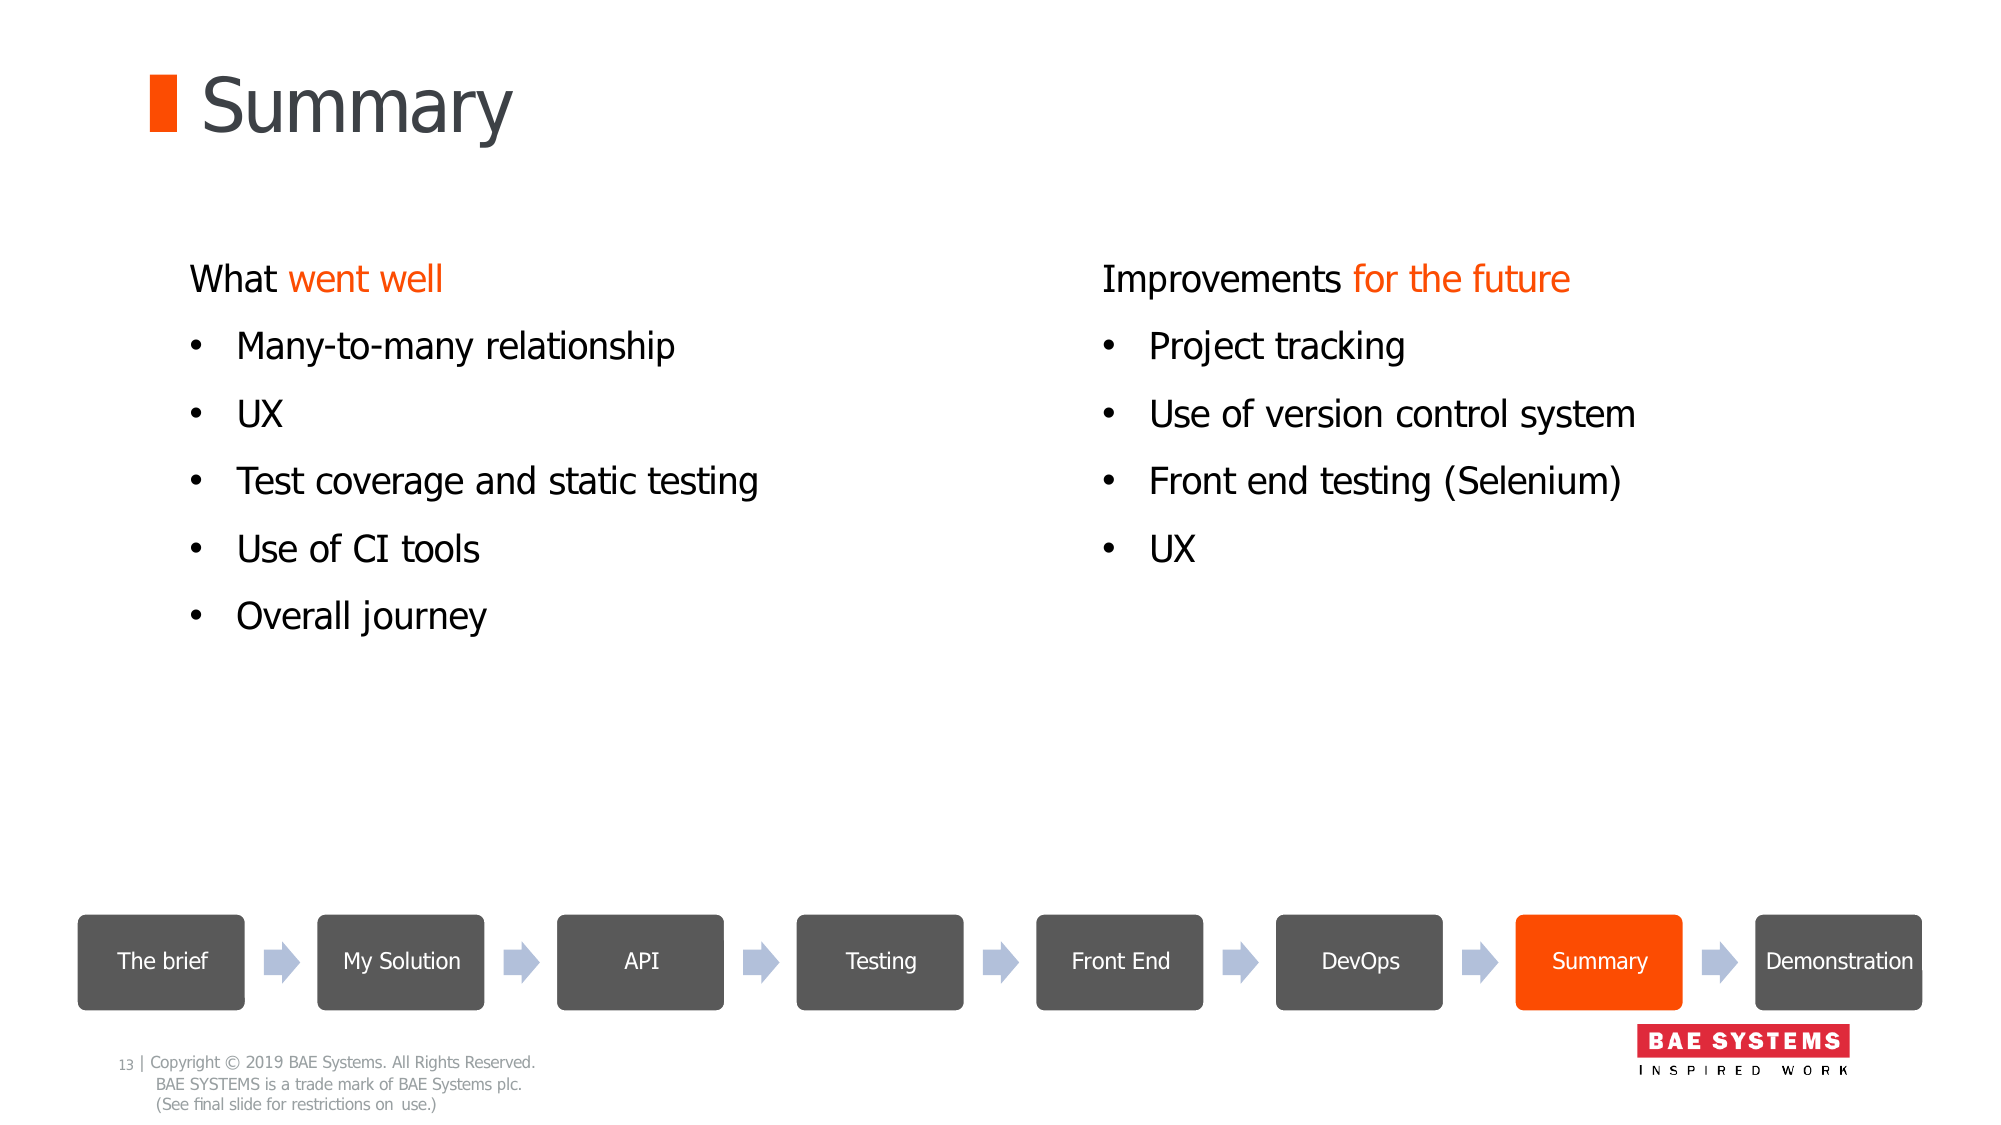

# Summary
What went well
Many-to-many relationship
UX
Test coverage and static testing
Use of CI tools
Overall journey

Improvements for the future
Project tracking
Use of version control system
Front end testing (Selenium)
UX

The brief

My Solution

API

Testing

Front End

DevOps

Summary

Demonstration
13 | Copyright © 2019 BAE Systems. All Rights Reserved.  BAE SYSTEMS is a trade mark of BAE Systems plc.  (See final slide for restrictions on use.)